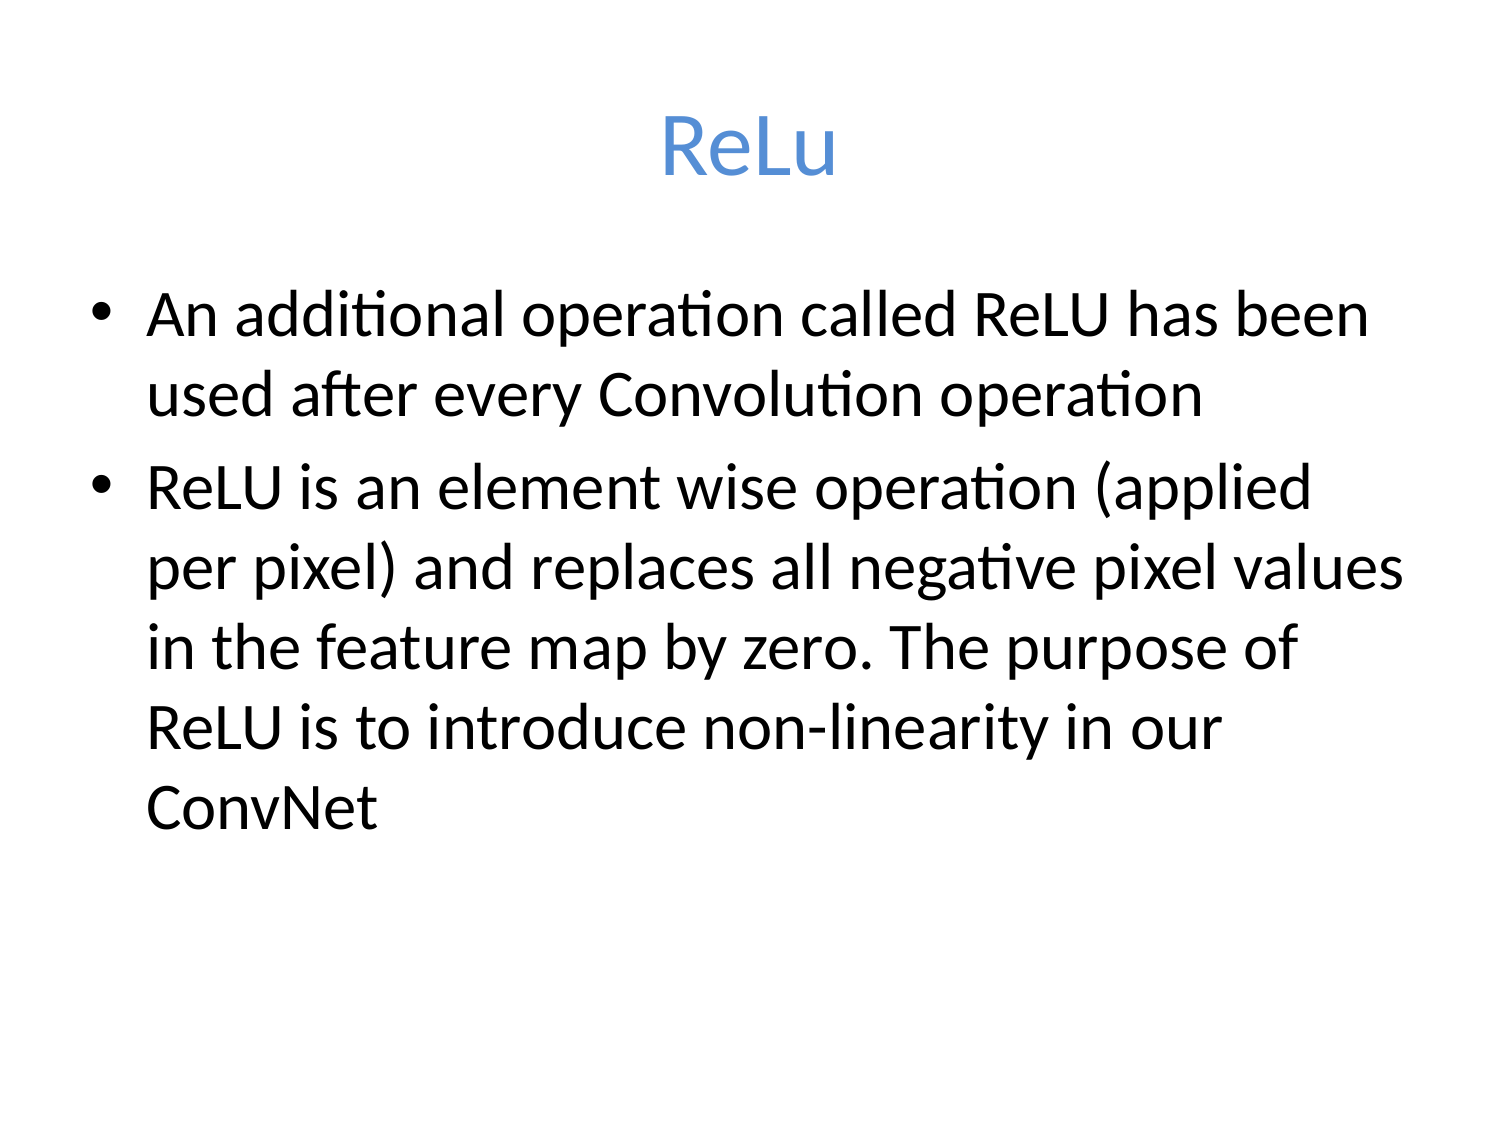

ReLu
An additional operation called ReLU has been used after every Convolution operation
ReLU is an element wise operation (applied per pixel) and replaces all negative pixel values in the feature map by zero. The purpose of ReLU is to introduce non-linearity in our ConvNet